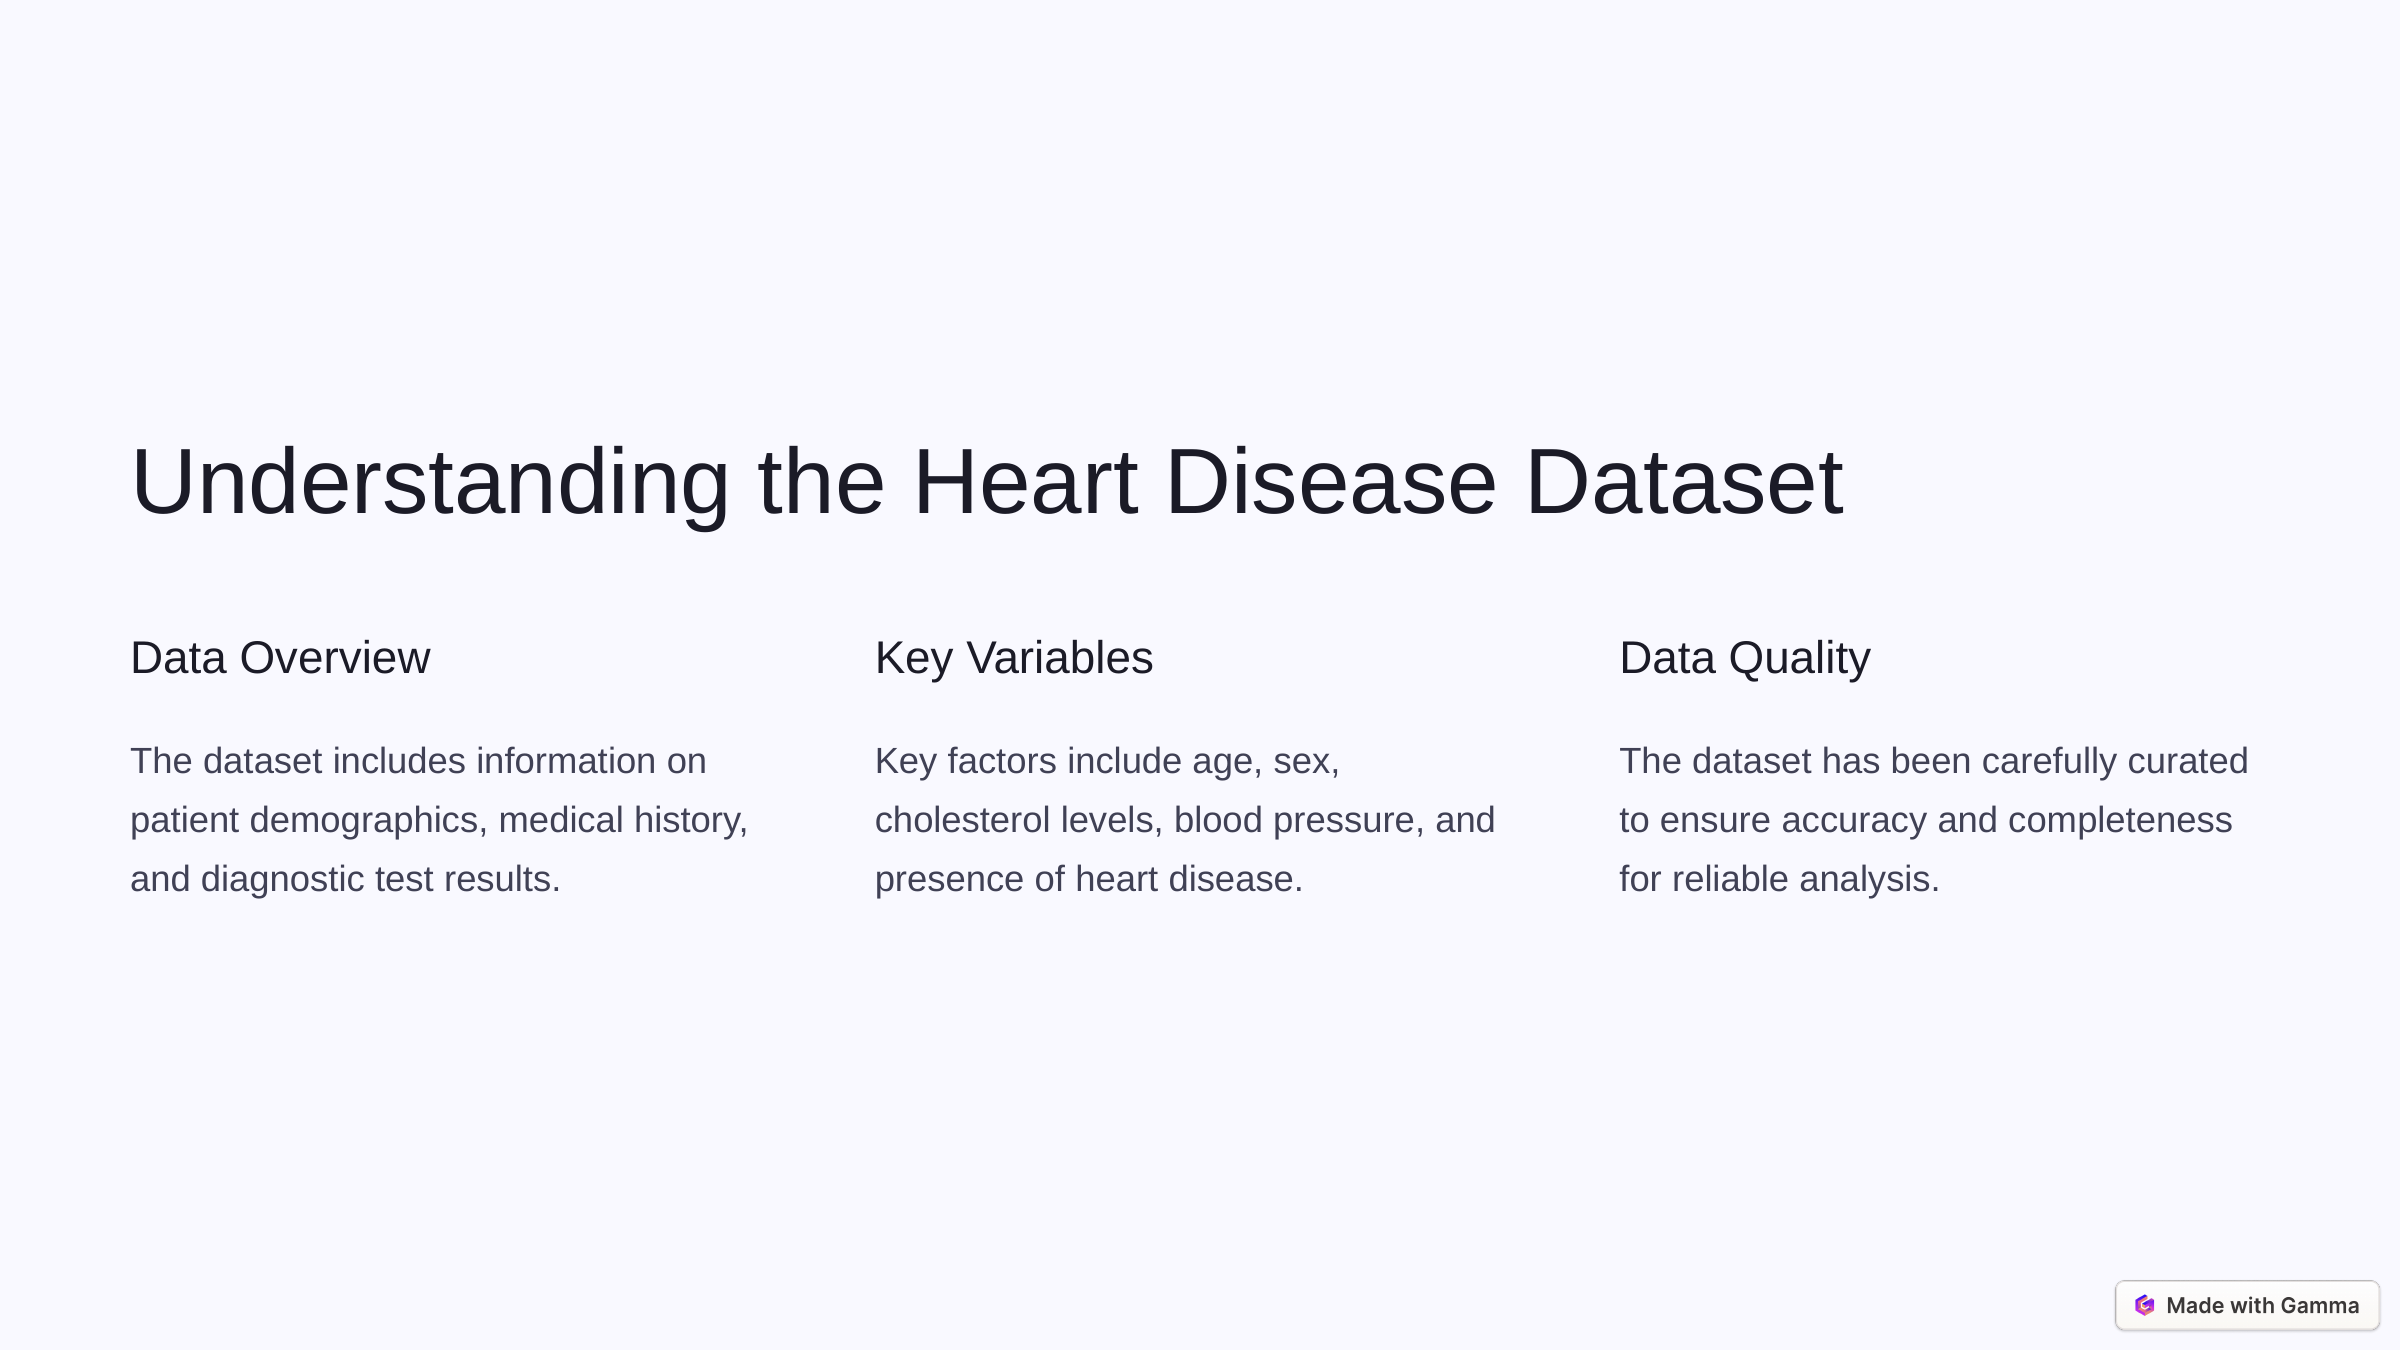

Understanding the Heart Disease Dataset
Data Overview
Key Variables
Data Quality
The dataset includes information on patient demographics, medical history, and diagnostic test results.
Key factors include age, sex, cholesterol levels, blood pressure, and presence of heart disease.
The dataset has been carefully curated to ensure accuracy and completeness for reliable analysis.